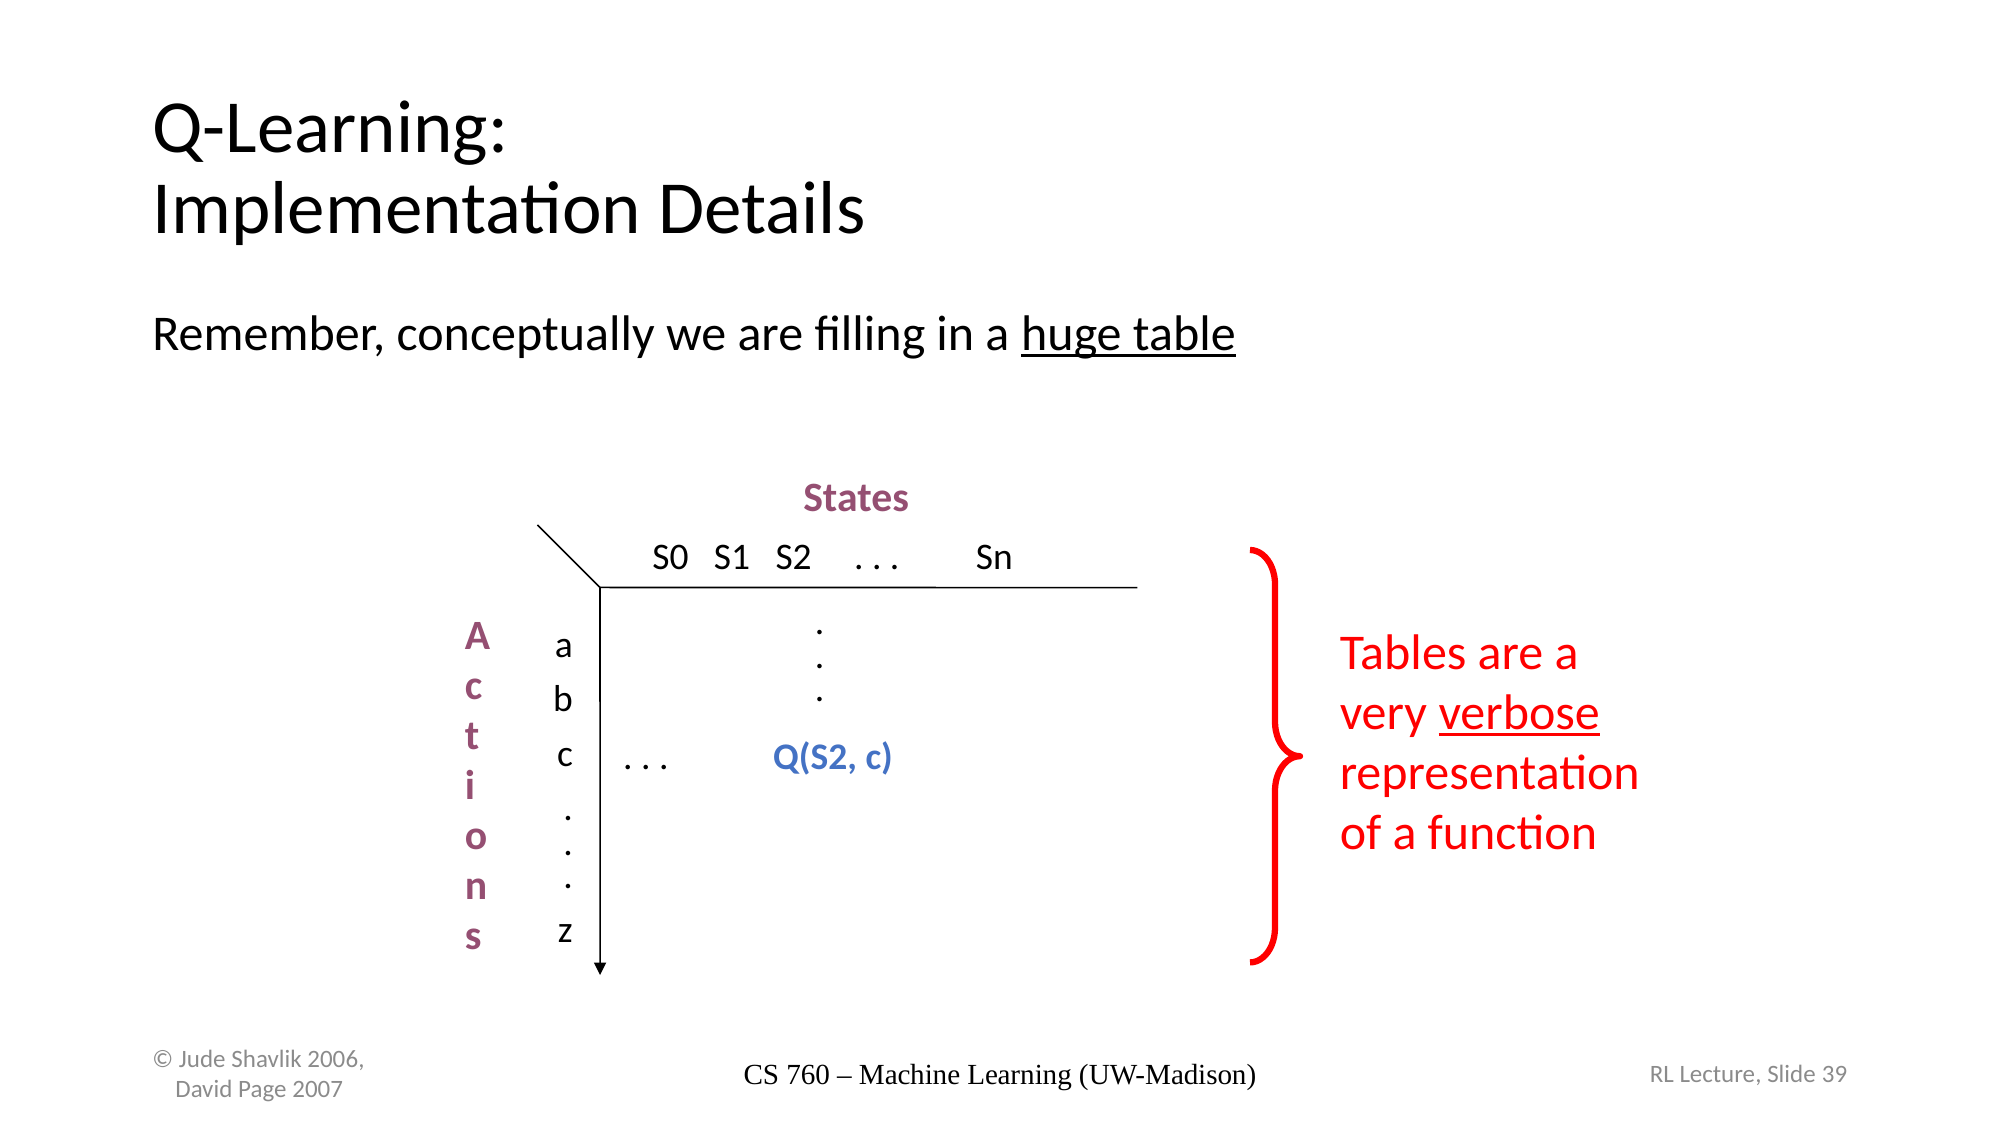

# Q-Learning: Implementation Details
Remember, conceptually we are filling in a huge table

States

S0   S1   S2     . . .         Sn

Actions
.
.
.
Tables are a very verbose representation of a function
a
b
c
.
.
.
z
 . . .	 Q(S2, c)
© Jude Shavlik 2006,
    David Page 2007
CS 760 – Machine Learning (UW-Madison)
RL Lecture, Slide 39